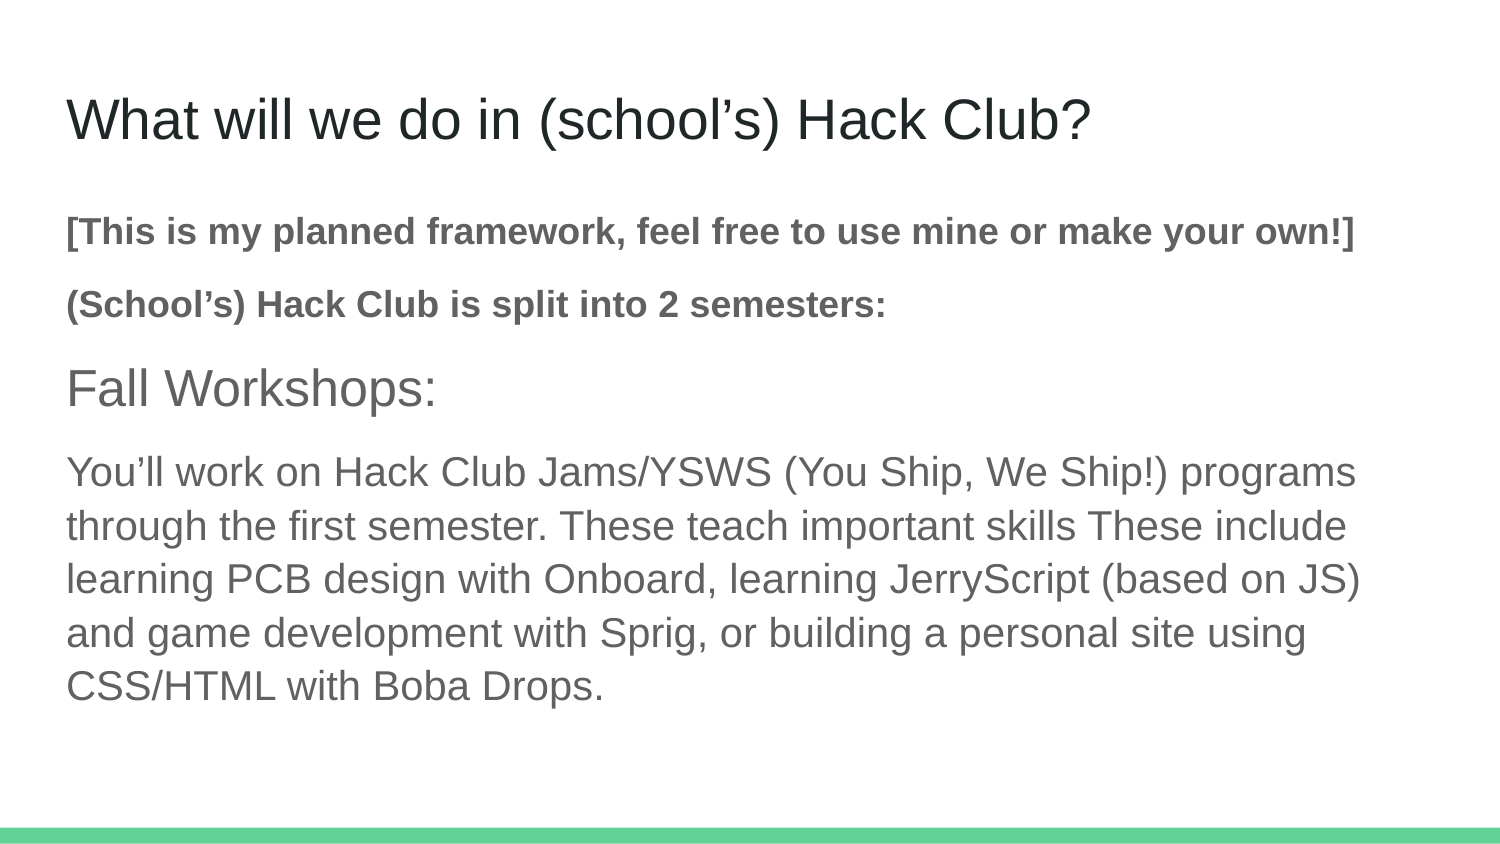

# What will we do in (school’s) Hack Club?
[This is my planned framework, feel free to use mine or make your own!]
(School’s) Hack Club is split into 2 semesters:
Fall Workshops:
You’ll work on Hack Club Jams/YSWS (You Ship, We Ship!) programs through the first semester. These teach important skills These include learning PCB design with Onboard, learning JerryScript (based on JS) and game development with Sprig, or building a personal site using CSS/HTML with Boba Drops.